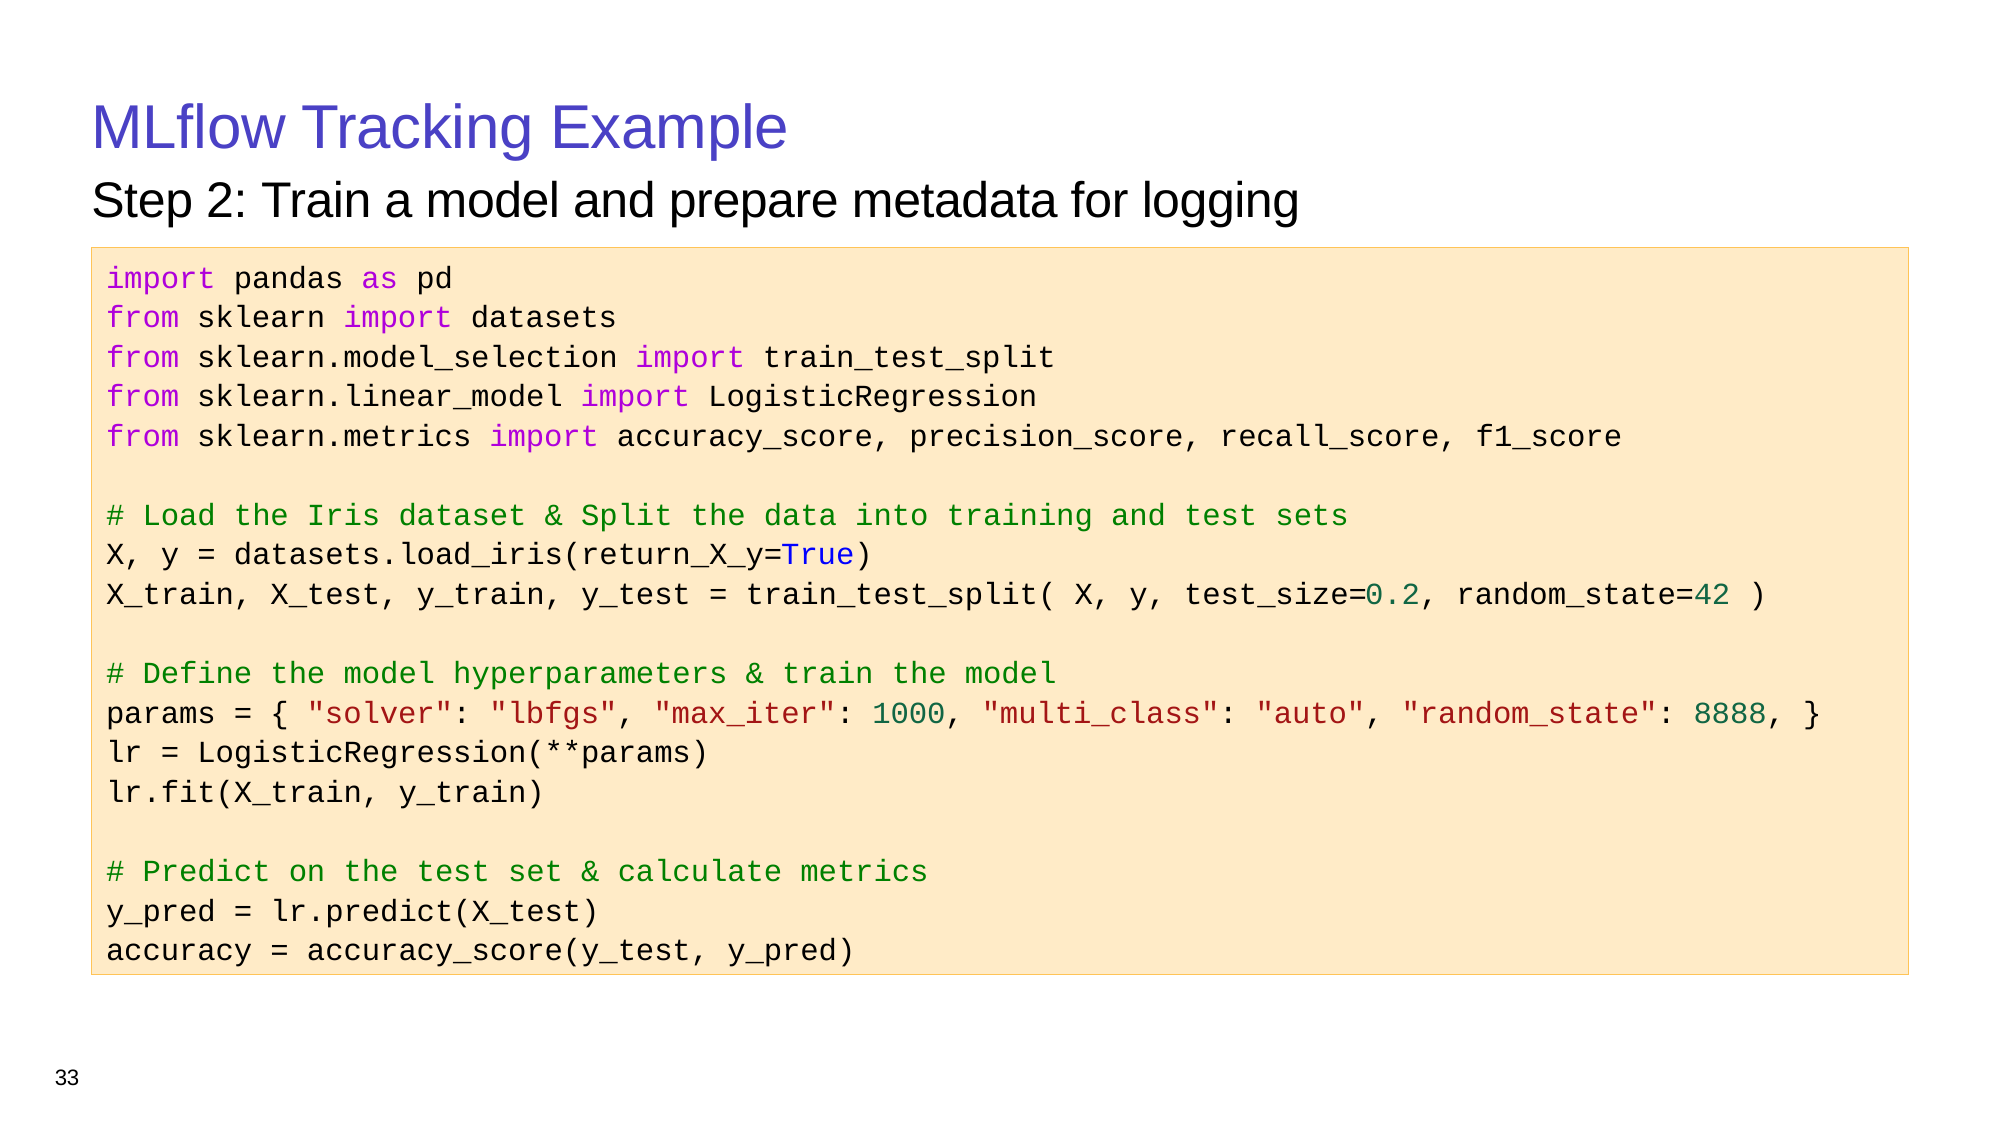

MLflow Tracking Example
Step 2: Train a model and prepare metadata for logging
import pandas as pd
from sklearn import datasets
from sklearn.model_selection import train_test_split
from sklearn.linear_model import LogisticRegression
from sklearn.metrics import accuracy_score, precision_score, recall_score, f1_score
# Load the Iris dataset & Split the data into training and test sets
X, y = datasets.load_iris(return_X_y=True)
X_train, X_test, y_train, y_test = train_test_split( X, y, test_size=0.2, random_state=42 )
# Define the model hyperparameters & train the model
params = { "solver": "lbfgs", "max_iter": 1000, "multi_class": "auto", "random_state": 8888, }
lr = LogisticRegression(**params)
lr.fit(X_train, y_train)
# Predict on the test set & calculate metrics
y_pred = lr.predict(X_test)
accuracy = accuracy_score(y_test, y_pred)